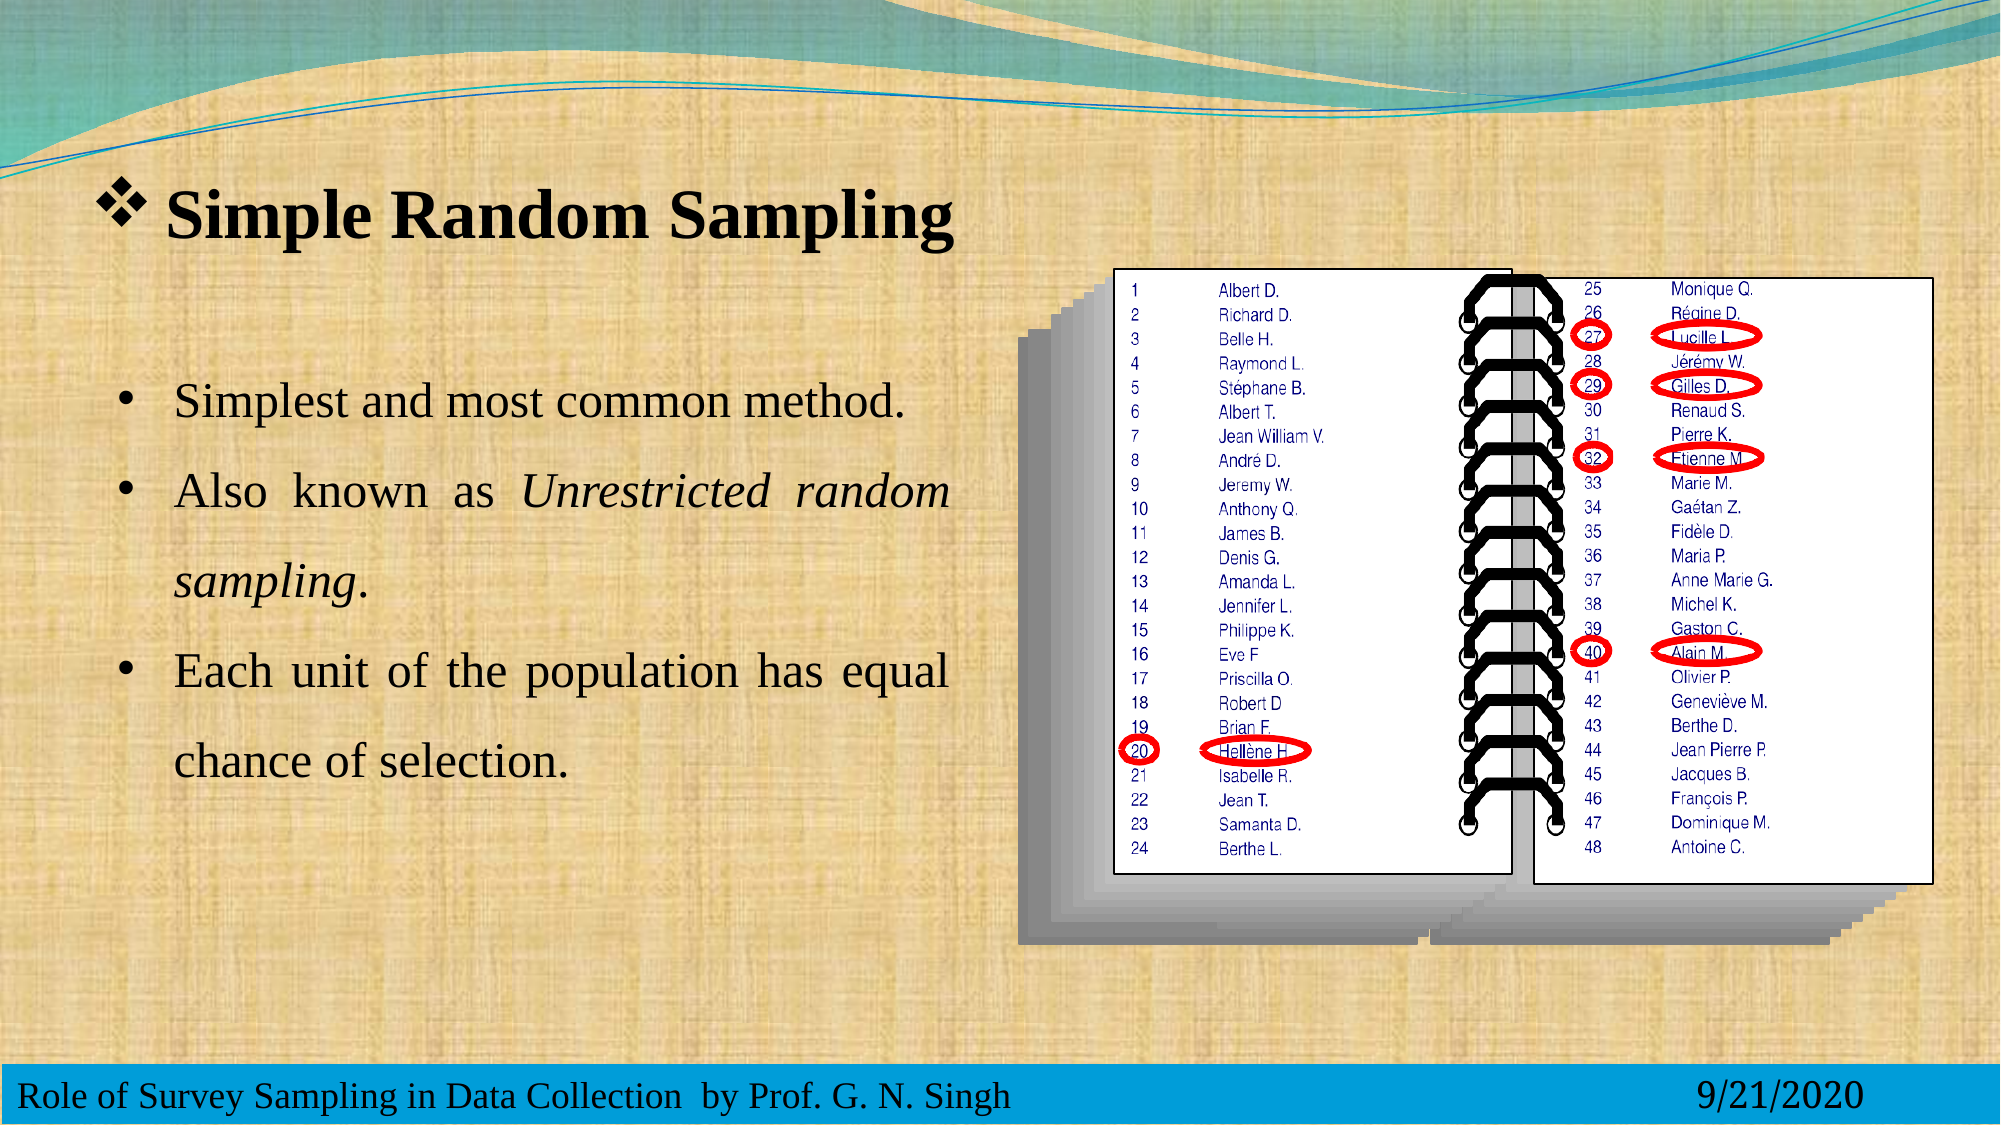

Simple Random Sampling

Simplest and most common method.
Also known as Unrestricted random sampling.
Each unit of the population has equal chance of selection.
Role of Survey Sampling in Data Collection  by Prof. G. N. Singh
9/21/2020